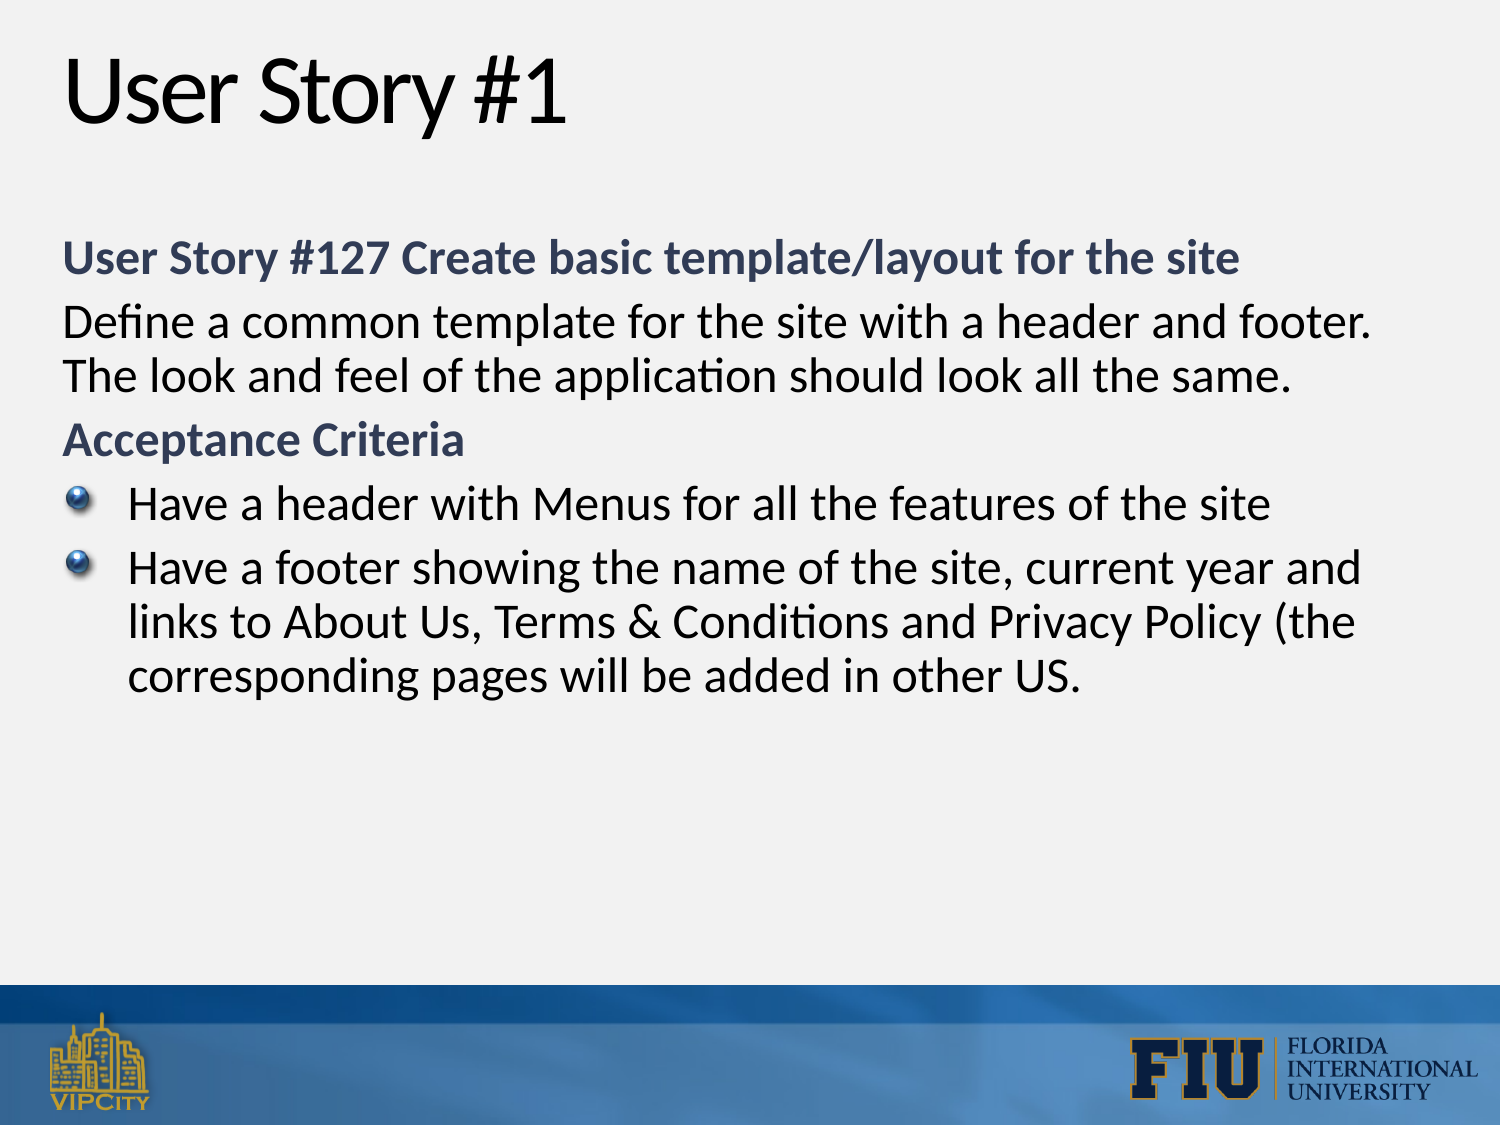

# User Story #1
User Story #127 Create basic template/layout for the site
Define a common template for the site with a header and footer. The look and feel of the application should look all the same.
Acceptance Criteria
Have a header with Menus for all the features of the site
Have a footer showing the name of the site, current year and links to About Us, Terms & Conditions and Privacy Policy (the corresponding pages will be added in other US.